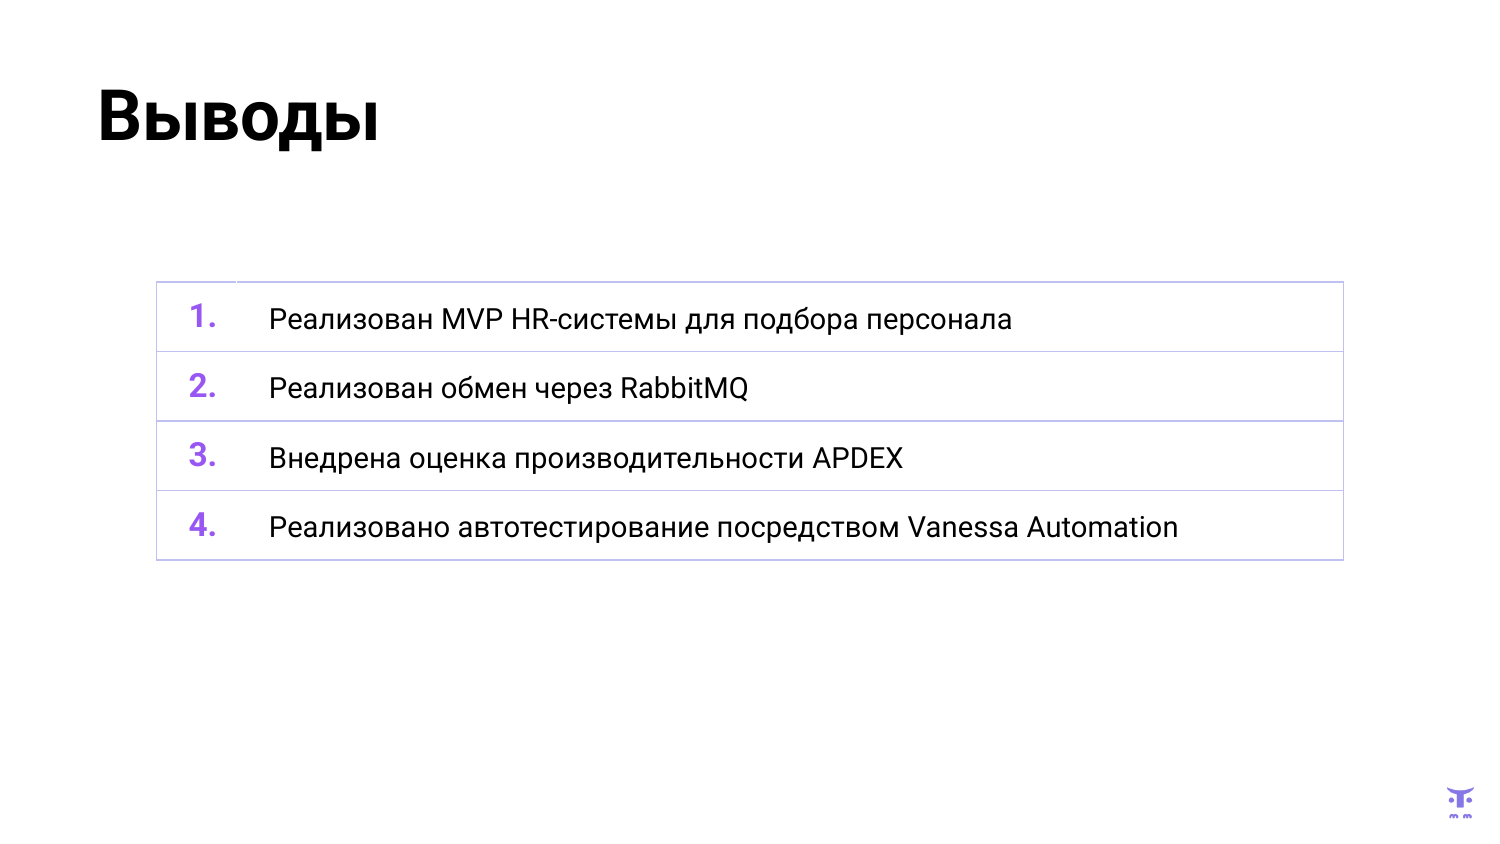

# Выводы

| 1. | Реализован MVP HR-системы для подбора персонала |
| --- | --- |
| 2. | Реализован обмен через RabbitMQ |
| 3. | Внедрена оценка производительности APDEX |
| 4. | Реализовано автотестирование посредством Vanessa Automation |